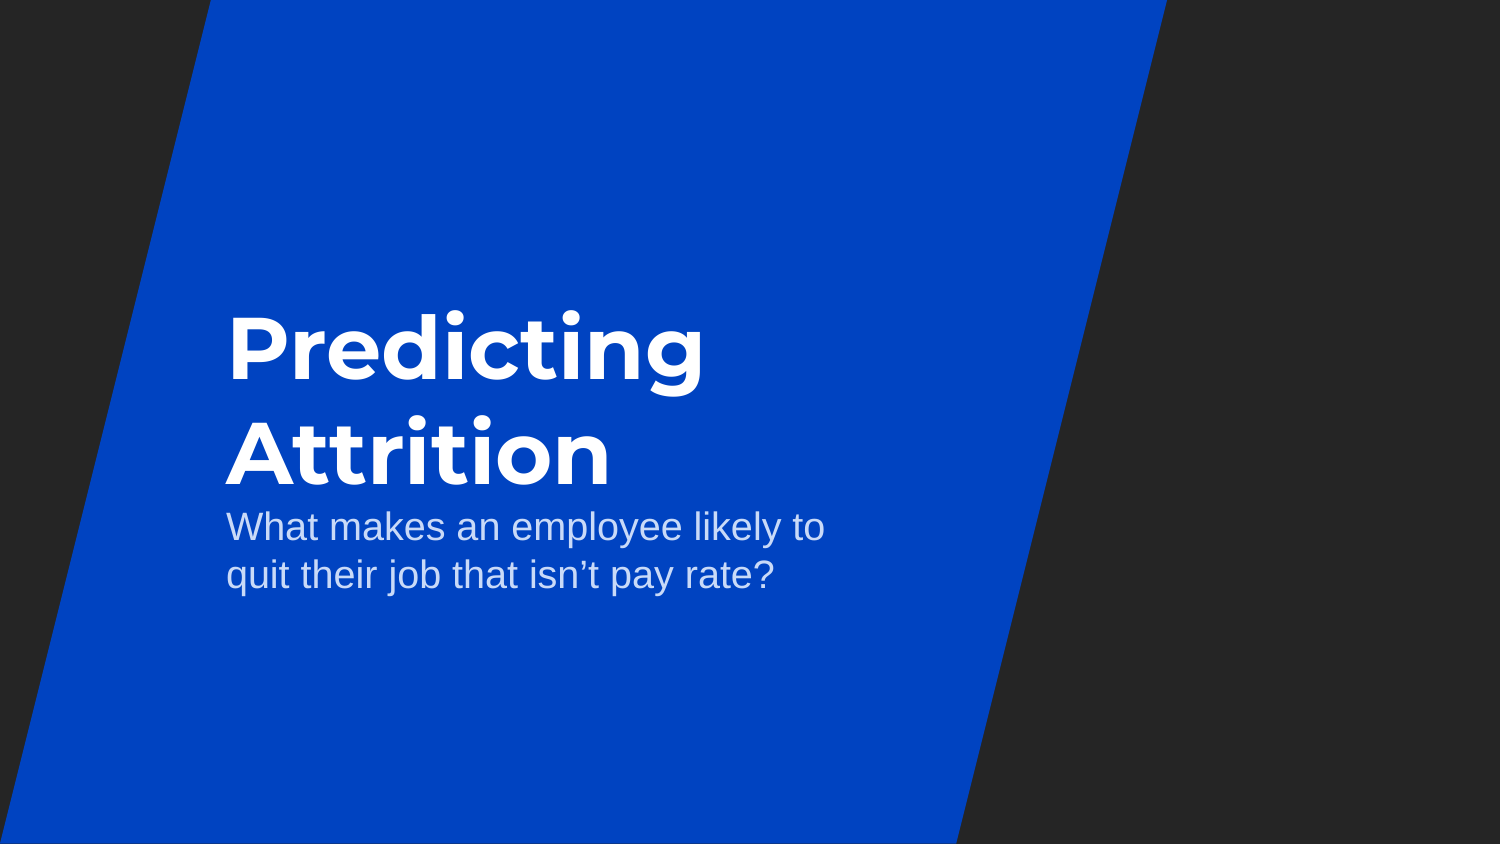

# Predicting Attrition
What makes an employee likely to quit their job that isn’t pay rate?